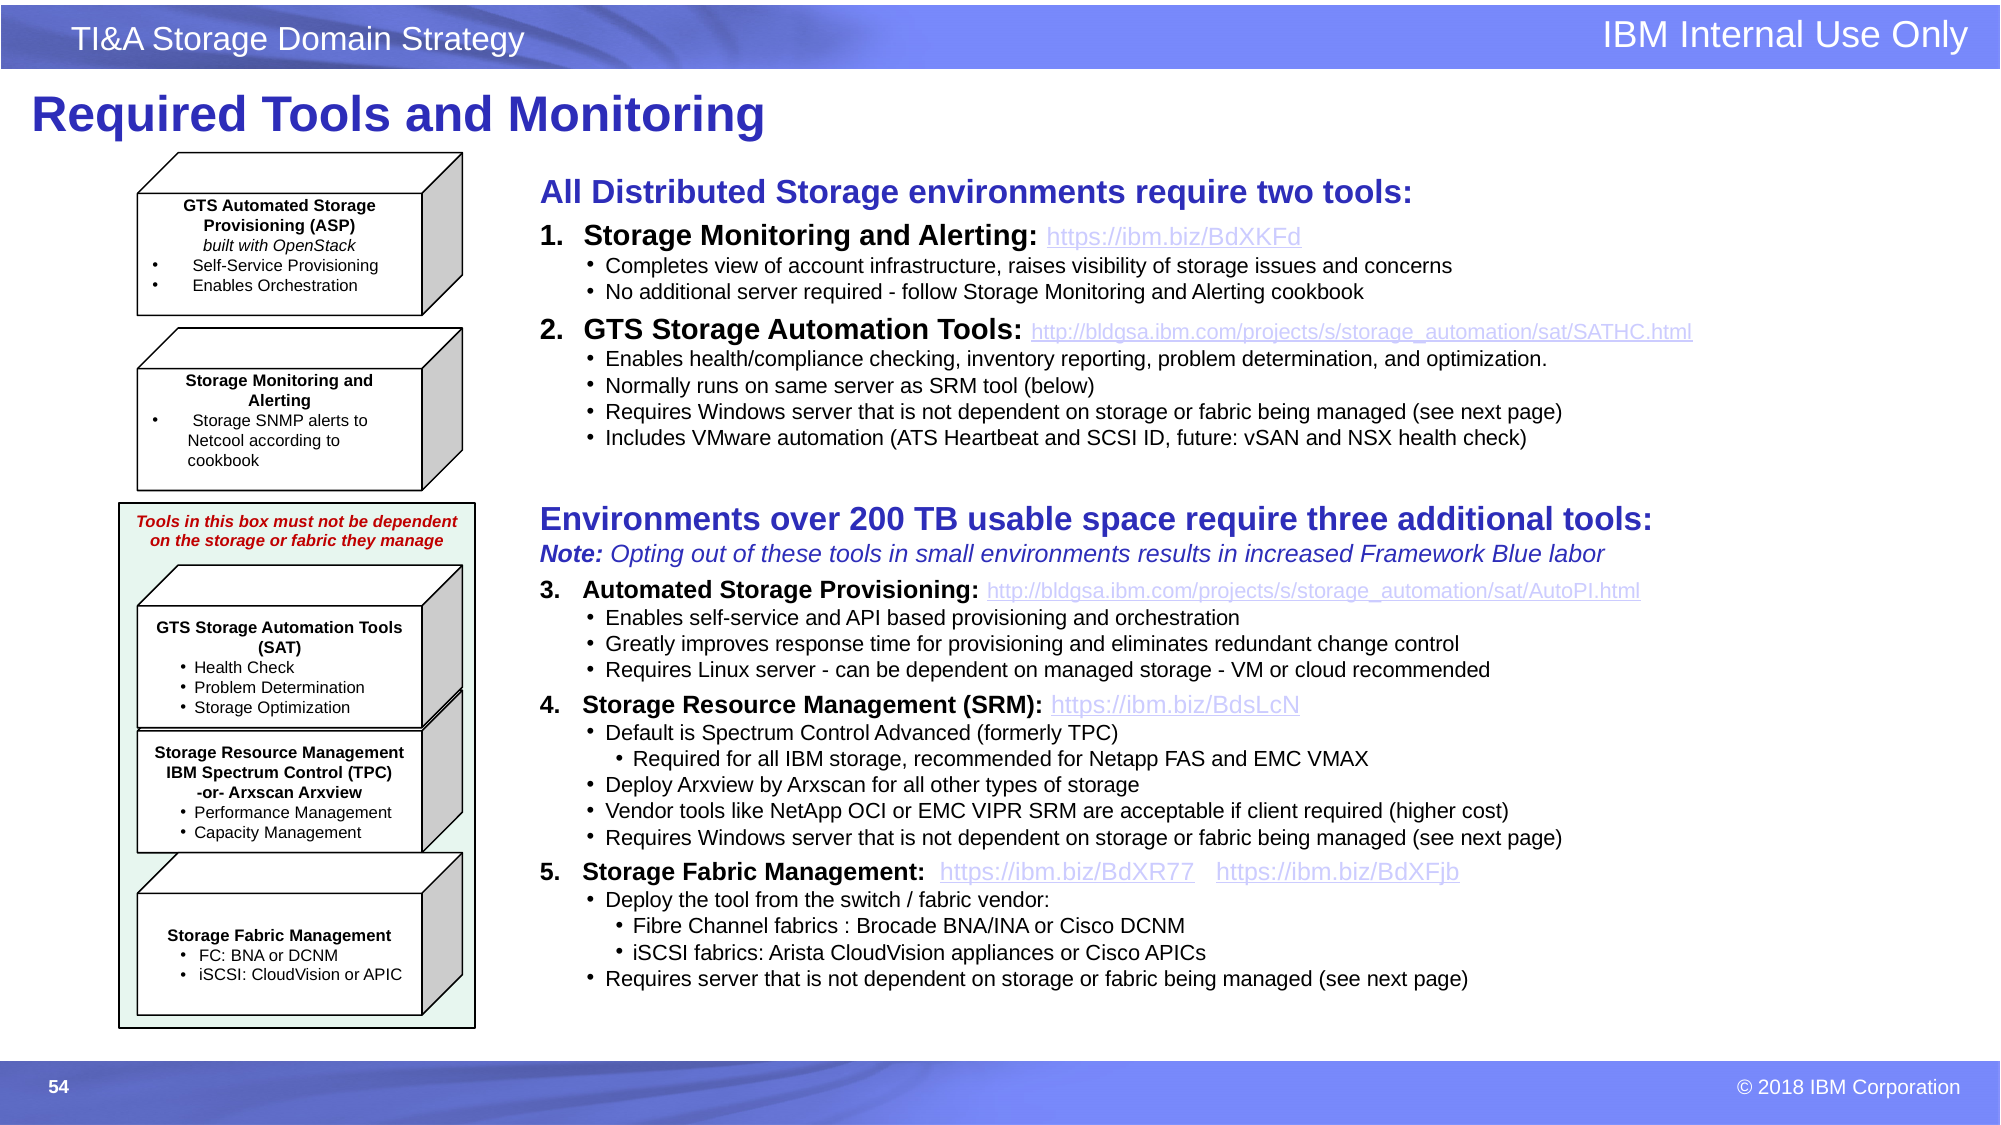

# Required Tools and Monitoring
GTS Automated Storage Provisioning (ASP)
built with OpenStack
 Self-Service Provisioning
 Enables Orchestration

All Distributed Storage environments require two tools:
 Storage Monitoring and Alerting: https://ibm.biz/BdXKFd
Completes view of account infrastructure, raises visibility of storage issues and concerns
No additional server required - follow Storage Monitoring and Alerting cookbook
 GTS Storage Automation Tools: http://bldgsa.ibm.com/projects/s/storage_automation/sat/SATHC.html
Enables health/compliance checking, inventory reporting, problem determination, and optimization.
Normally runs on same server as SRM tool (below)
Requires Windows server that is not dependent on storage or fabric being managed (see next page)
Includes VMware automation (ATS Heartbeat and SCSI ID, future: vSAN and NSX health check)

Environments over 200 TB usable space require three additional tools:
Note: Opting out of these tools in small environments results in increased Framework Blue labor
 Automated Storage Provisioning: http://bldgsa.ibm.com/projects/s/storage_automation/sat/AutoPI.html
Enables self-service and API based provisioning and orchestration
Greatly improves response time for provisioning and eliminates redundant change control
Requires Linux server - can be dependent on managed storage - VM or cloud recommended
 Storage Resource Management (SRM): https://ibm.biz/BdsLcN
Default is Spectrum Control Advanced (formerly TPC)
Required for all IBM storage, recommended for Netapp FAS and EMC VMAX
Deploy Arxview by Arxscan for all other types of storage
Vendor tools like NetApp OCI or EMC VIPR SRM are acceptable if client required (higher cost)
Requires Windows server that is not dependent on storage or fabric being managed (see next page)
 Storage Fabric Management:  https://ibm.biz/BdXR77   https://ibm.biz/BdXFjb
Deploy the tool from the switch / fabric vendor:
Fibre Channel fabrics : Brocade BNA/INA or Cisco DCNM
iSCSI fabrics: Arista CloudVision appliances or Cisco APICs
Requires server that is not dependent on storage or fabric being managed (see next page)
Storage Monitoring and Alerting
 Storage SNMP alerts to Netcool according to cookbook

Tools in this box must not be dependent on the storage or fabric they manage
GTS Storage Automation Tools (SAT)
 Health Check
 Problem Determination
 Storage Optimization
Storage Resource Management IBM Spectrum Control (TPC)
-or- Arxscan Arxview
 Performance Management
 Capacity Management
Storage Fabric Management
FC: BNA or DCNM
iSCSI: CloudVision or APIC